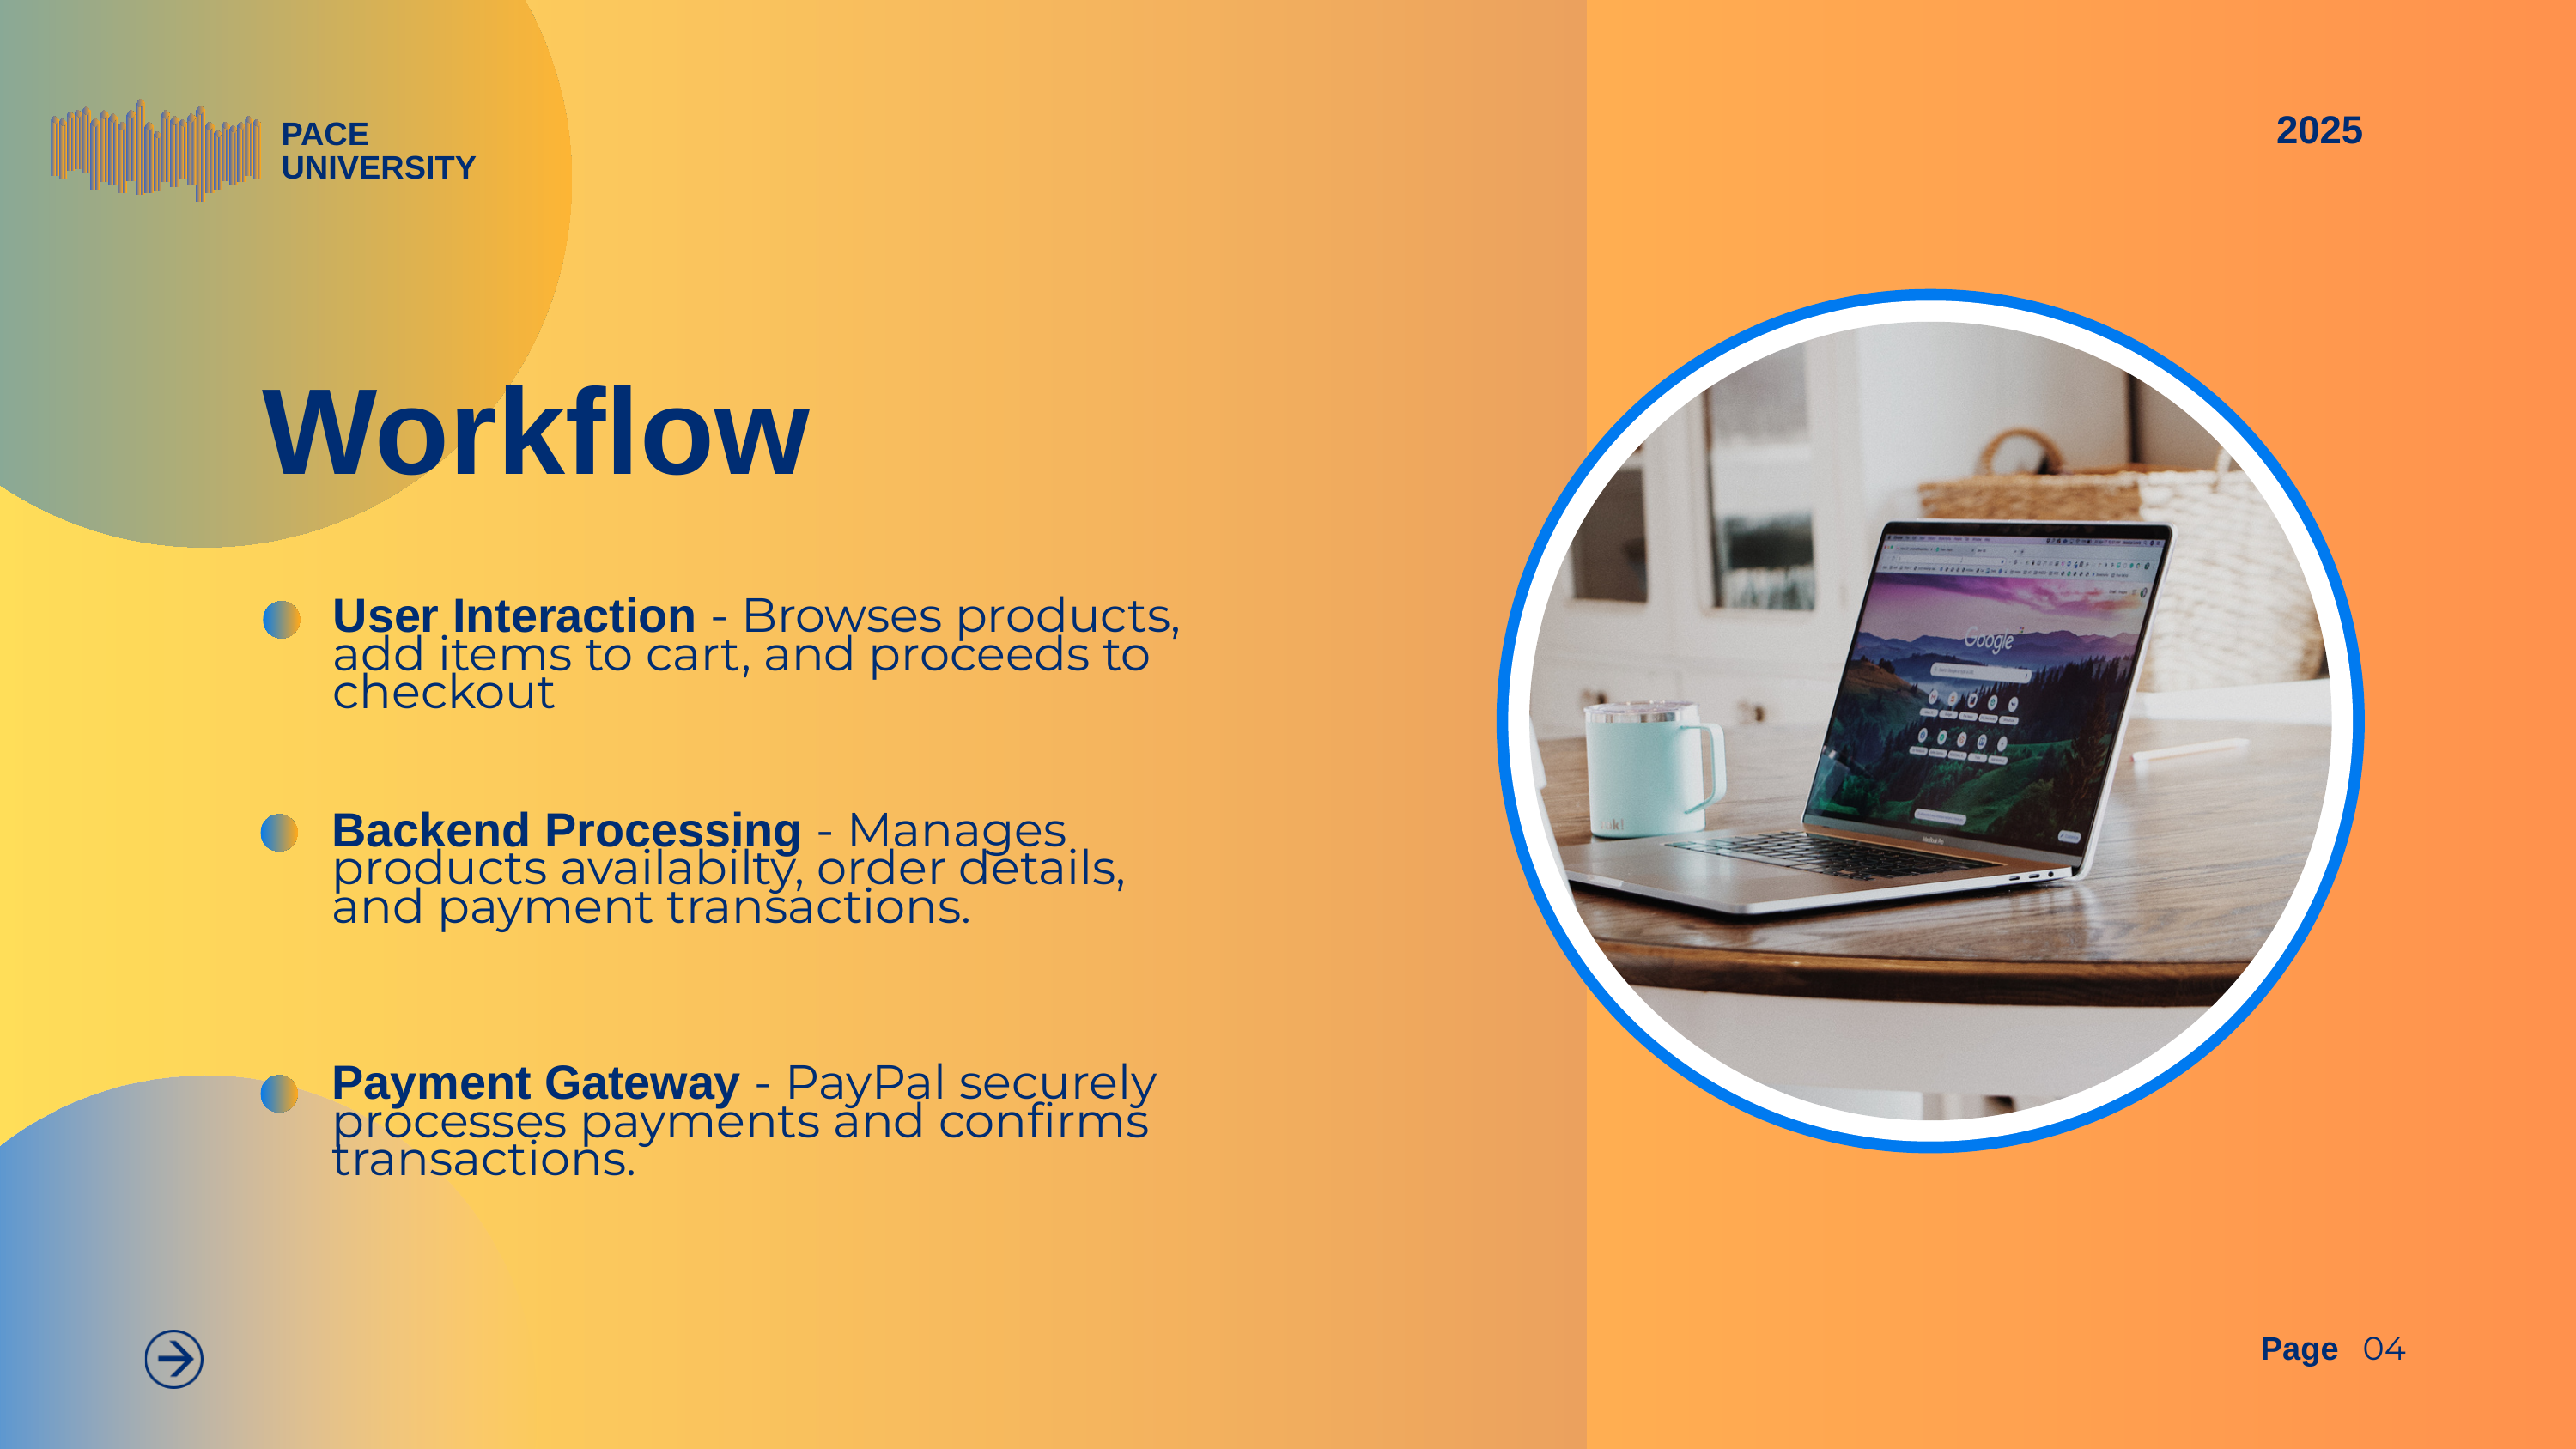

2025
PACE UNIVERSITY

Workflow

User Interaction - Browses products, add items to cart, and proceeds to checkout

Backend Processing - Manages products availabilty, order details, and payment transactions.
Payment Gateway - PayPal securely processes payments and confirms transactions.

Page
04